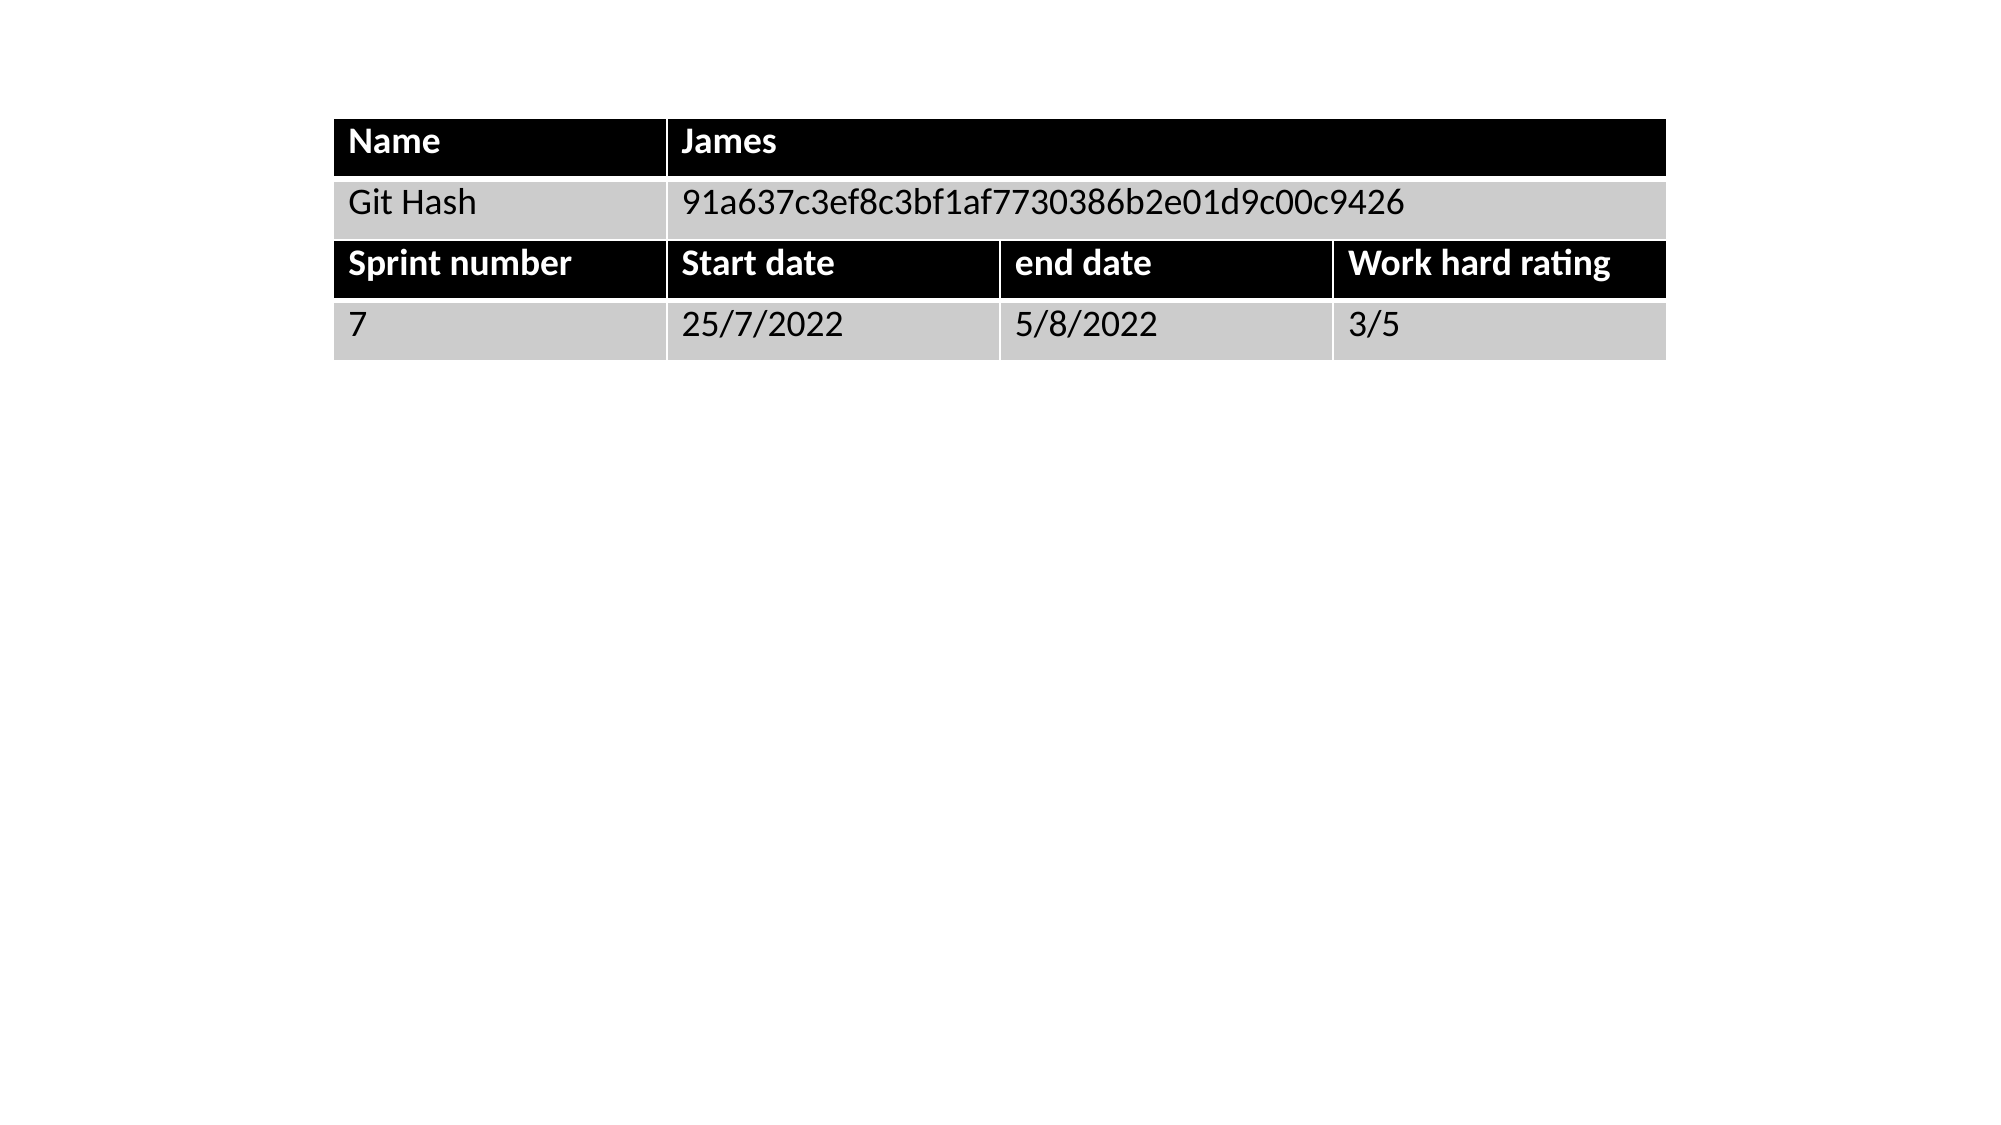

| Name | James |
| --- | --- |
| Git Hash | 91a637c3ef8c3bf1af7730386b2e01d9c00c9426 |
| Sprint number | Start date | end date | Work hard rating |
| --- | --- | --- | --- |
| 7 | 25/7/2022 | 5/8/2022 | 3/5 |